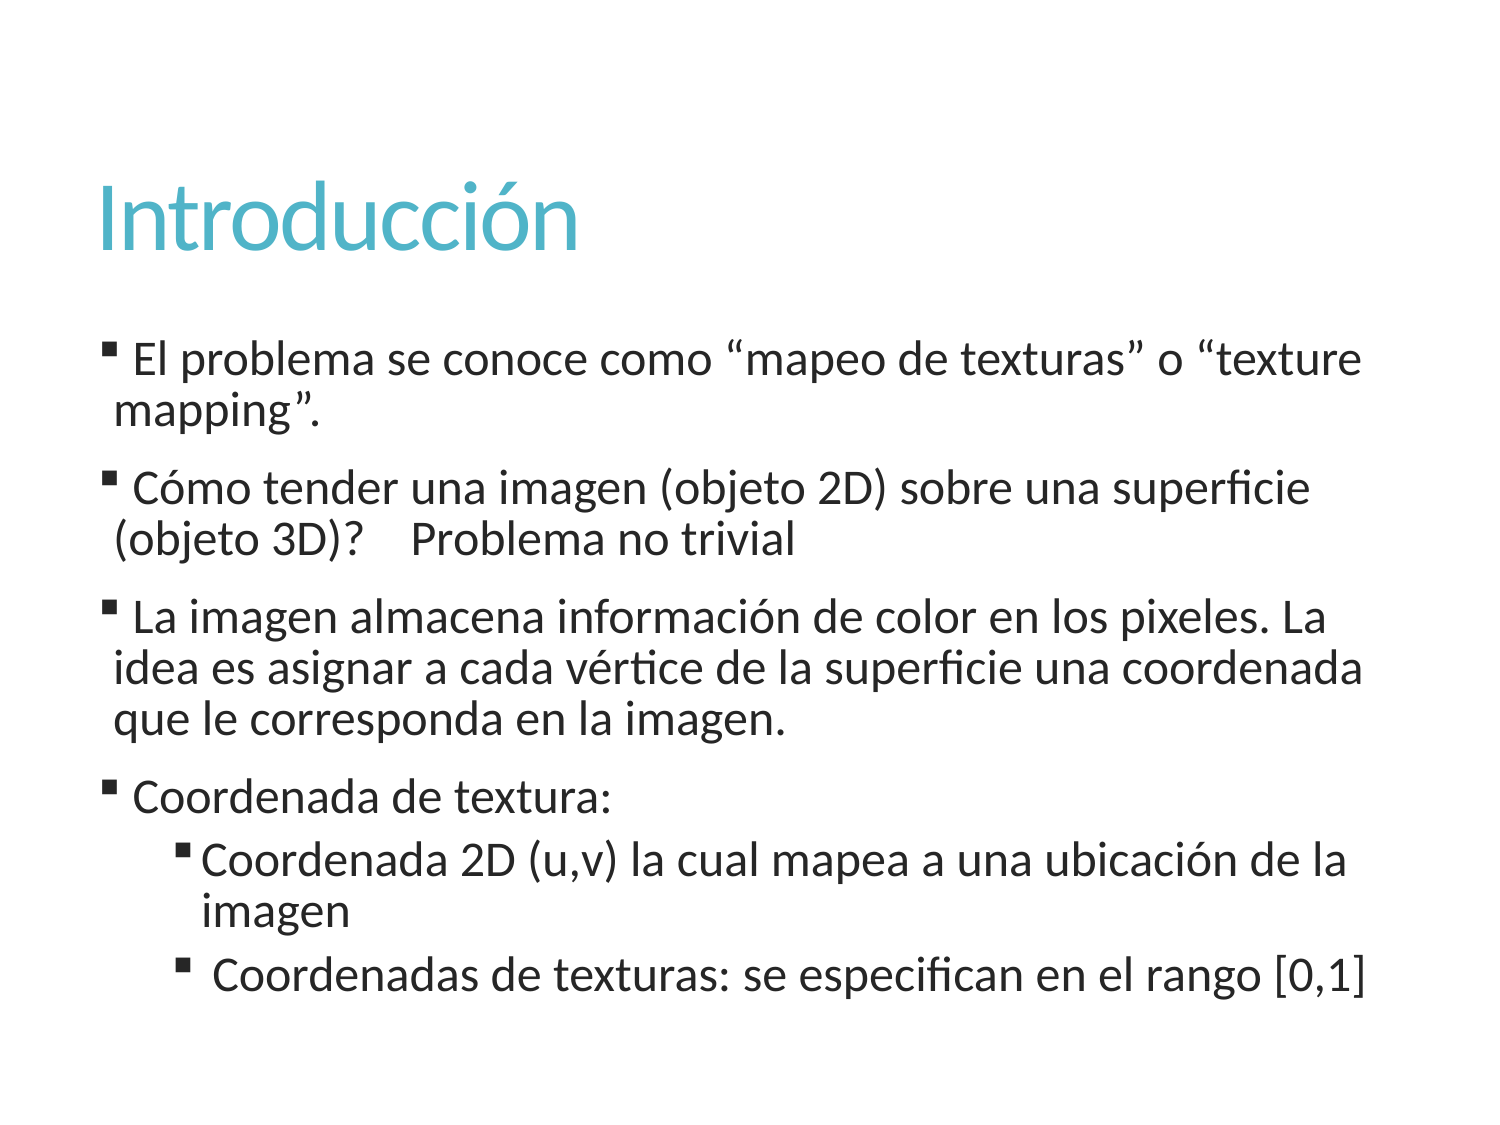

# Introducción
 El problema se conoce como “mapeo de texturas” o “texture mapping”.
 Cómo tender una imagen (objeto 2D) sobre una superficie (objeto 3D)?    Problema no trivial
 La imagen almacena información de color en los pixeles. La idea es asignar a cada vértice de la superficie una coordenada que le corresponda en la imagen.
 Coordenada de textura:
Coordenada 2D (u,v) la cual mapea a una ubicación de la imagen
 Coordenadas de texturas: se especifican en el rango [0,1]